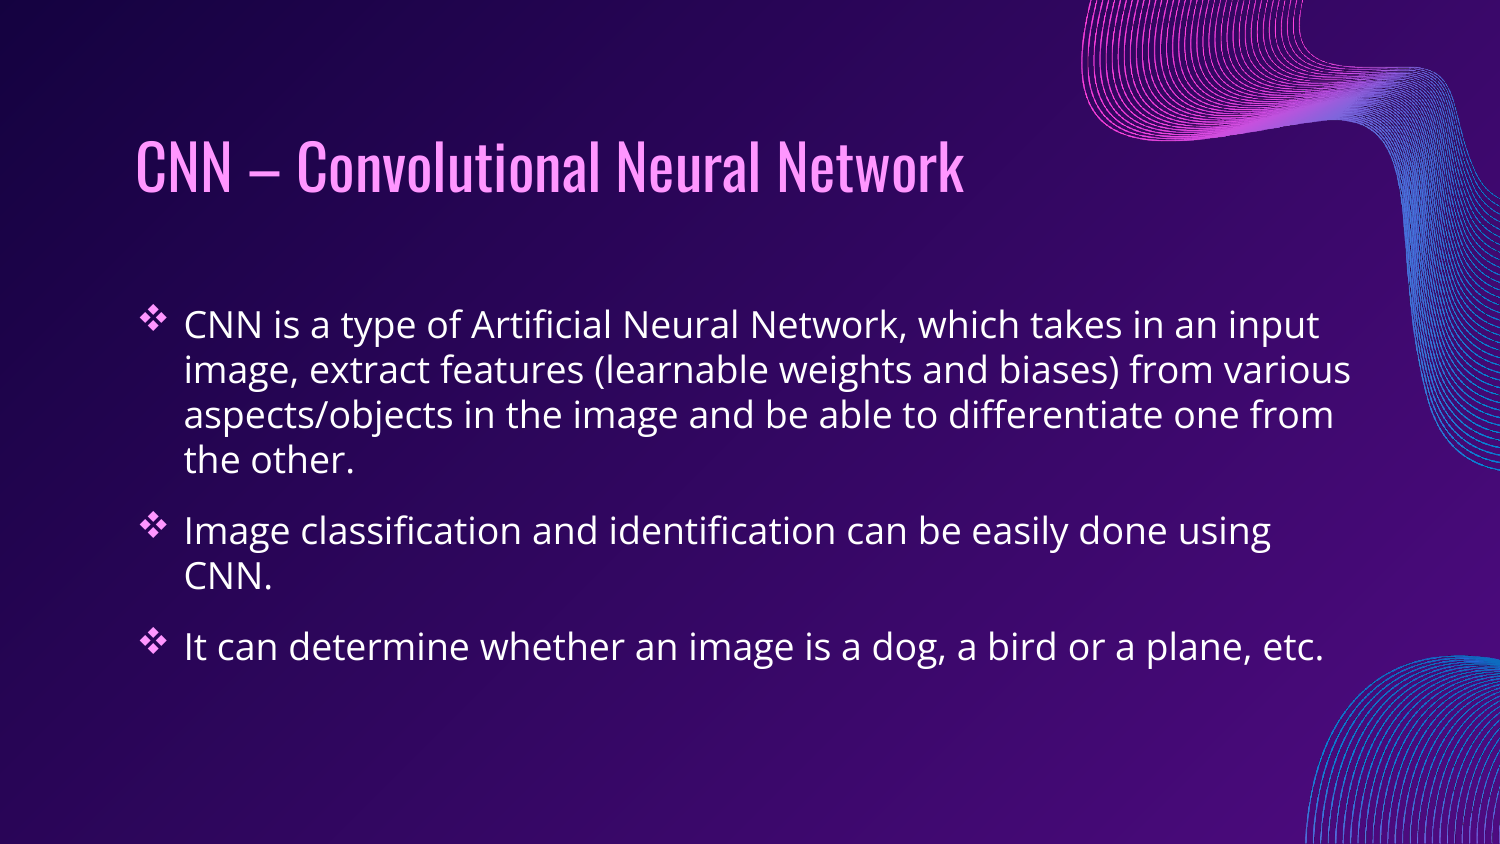

# CNN – Convolutional Neural Network
CNN is a type of Artificial Neural Network, which takes in an input image, extract features (learnable weights and biases) from various aspects/objects in the image and be able to differentiate one from the other.

Image classification and identification can be easily done using CNN.

It can determine whether an image is a dog, a bird or a plane, etc.